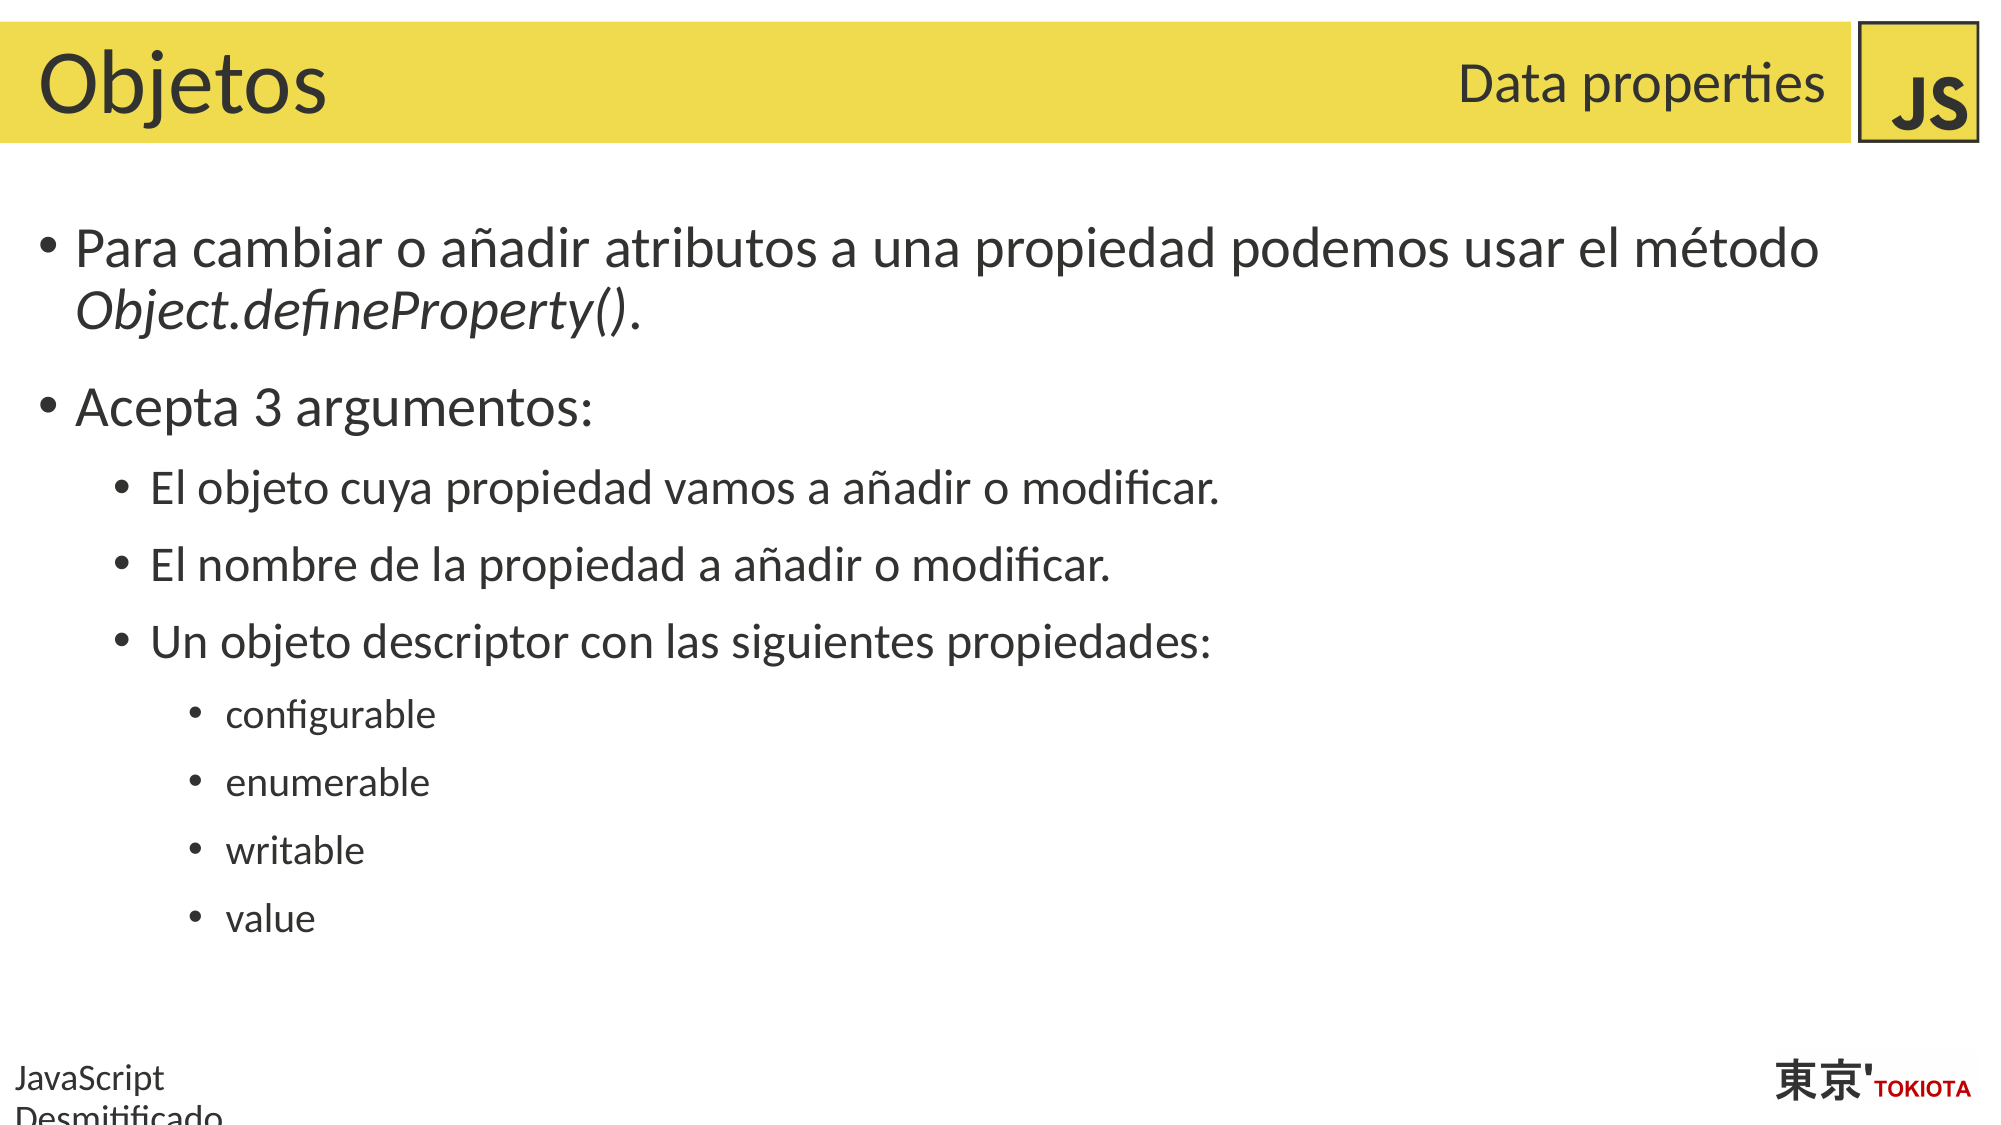

# Objetos
Data properties
Para cambiar o añadir atributos a una propiedad podemos usar el método Object.defineProperty().
Acepta 3 argumentos:
El objeto cuya propiedad vamos a añadir o modificar.
El nombre de la propiedad a añadir o modificar.
Un objeto descriptor con las siguientes propiedades:
configurable
enumerable
writable
value